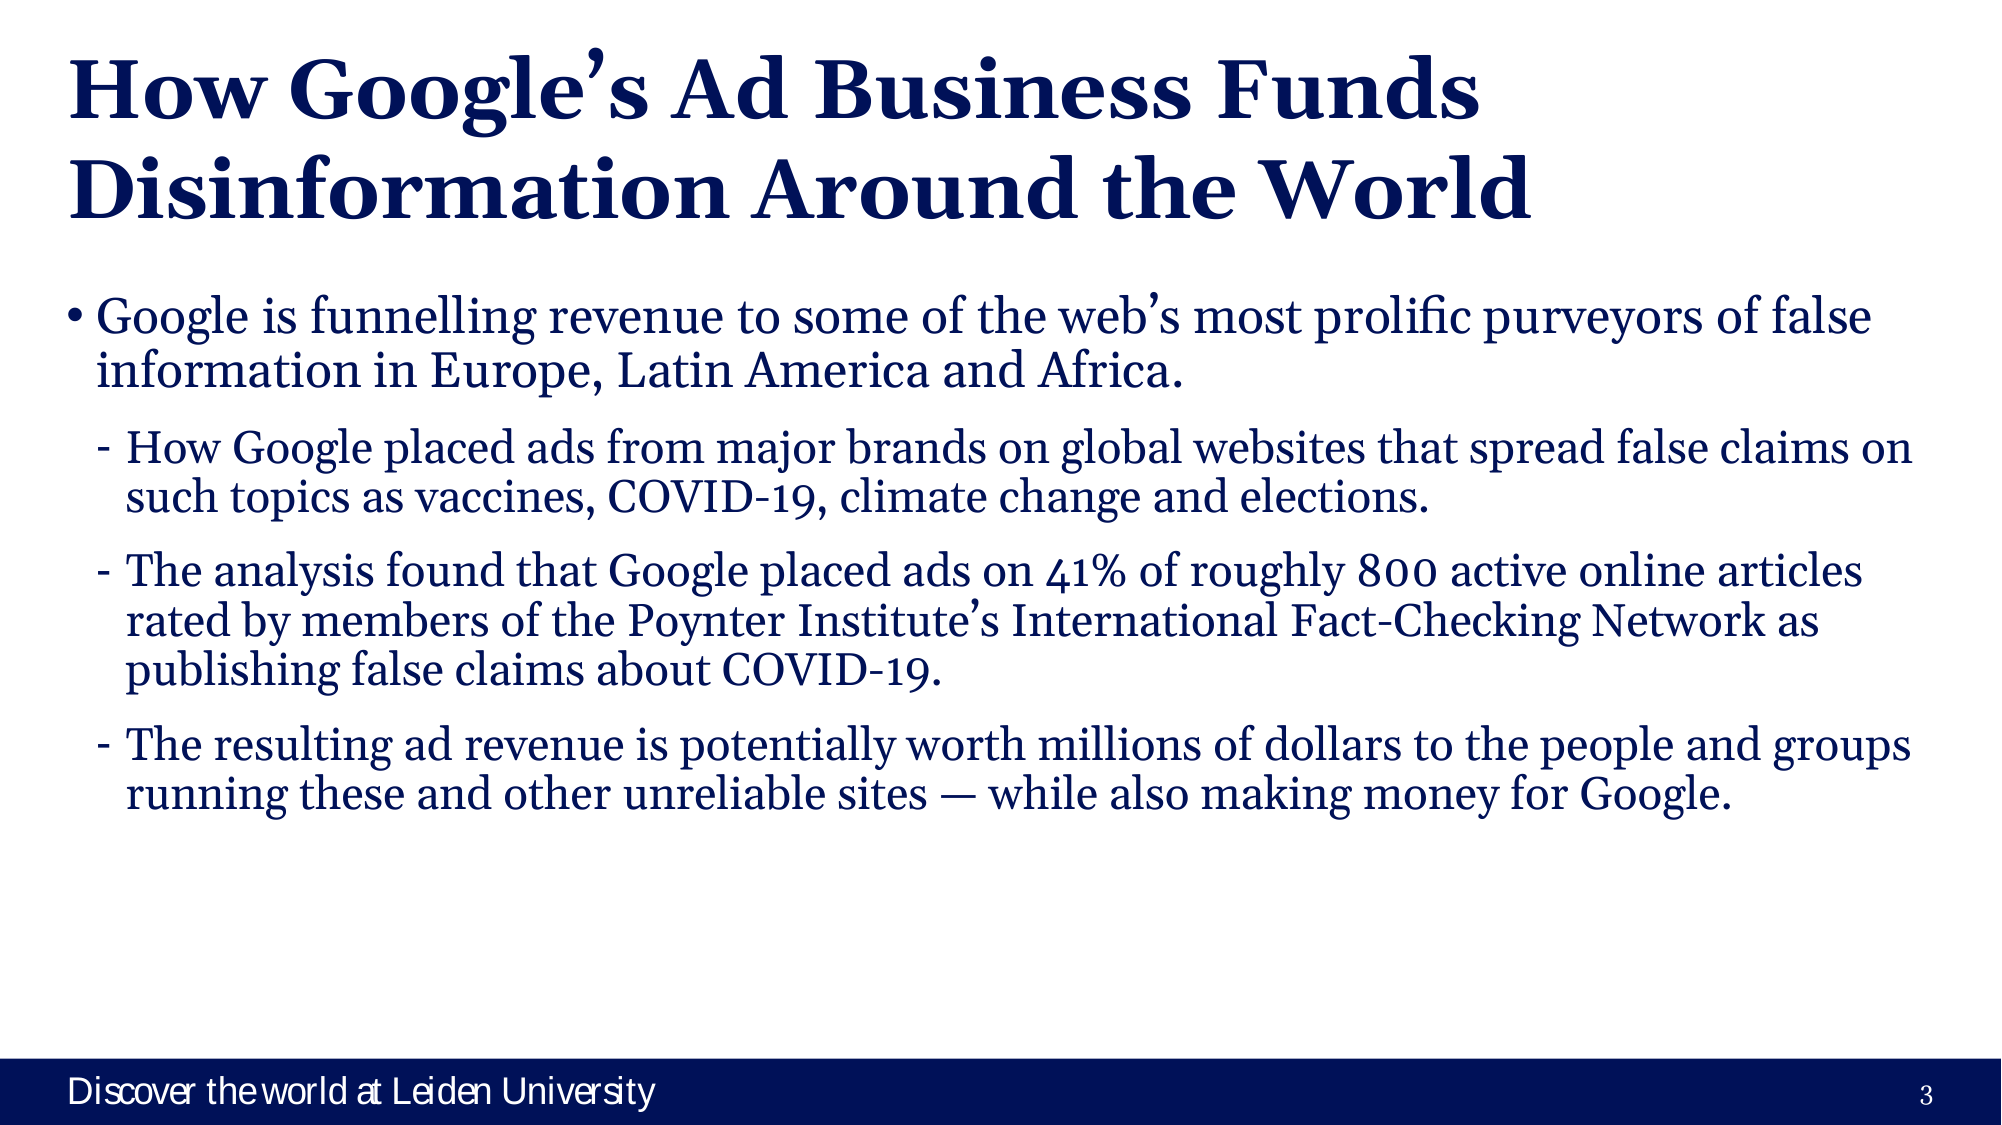

# How Google’s Ad Business Funds Disinformation Around the World

Google is funnelling revenue to some of the web’s most prolific purveyors of false information in Europe, Latin America and Africa.
How Google placed ads from major brands on global websites that spread false claims on such topics as vaccines, COVID-19, climate change and elections.
The analysis found that Google placed ads on 41% of roughly 800 active online articles rated by members of the Poynter Institute’s International Fact-Checking Network as publishing false claims about COVID-19.
The resulting ad revenue is potentially worth millions of dollars to the people and groups running these and other unreliable sites — while also making money for Google.
3